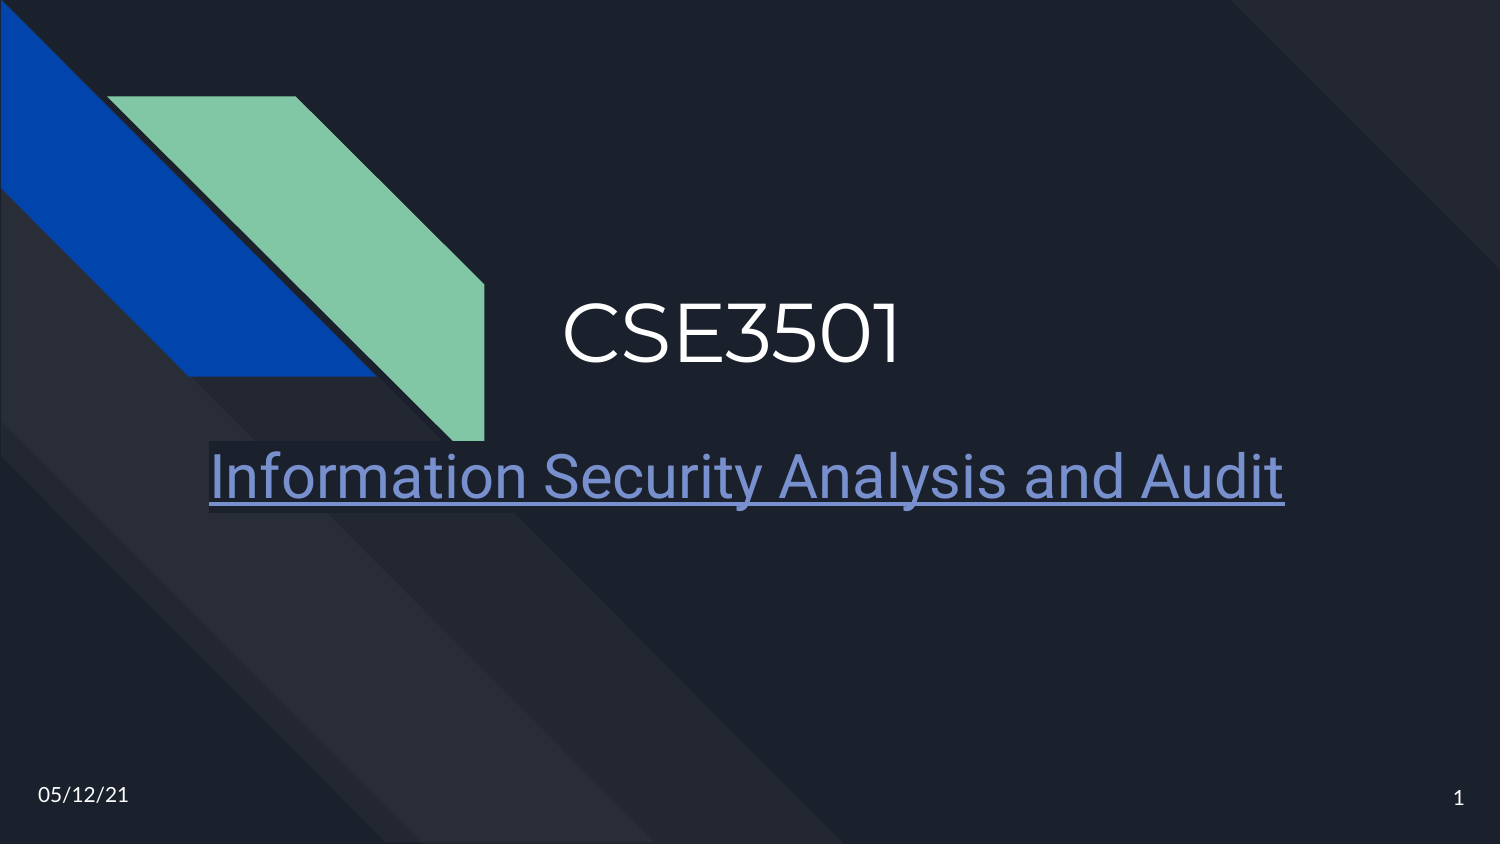

# CSE3501
Information Security Analysis and Audit
1
05/12/21